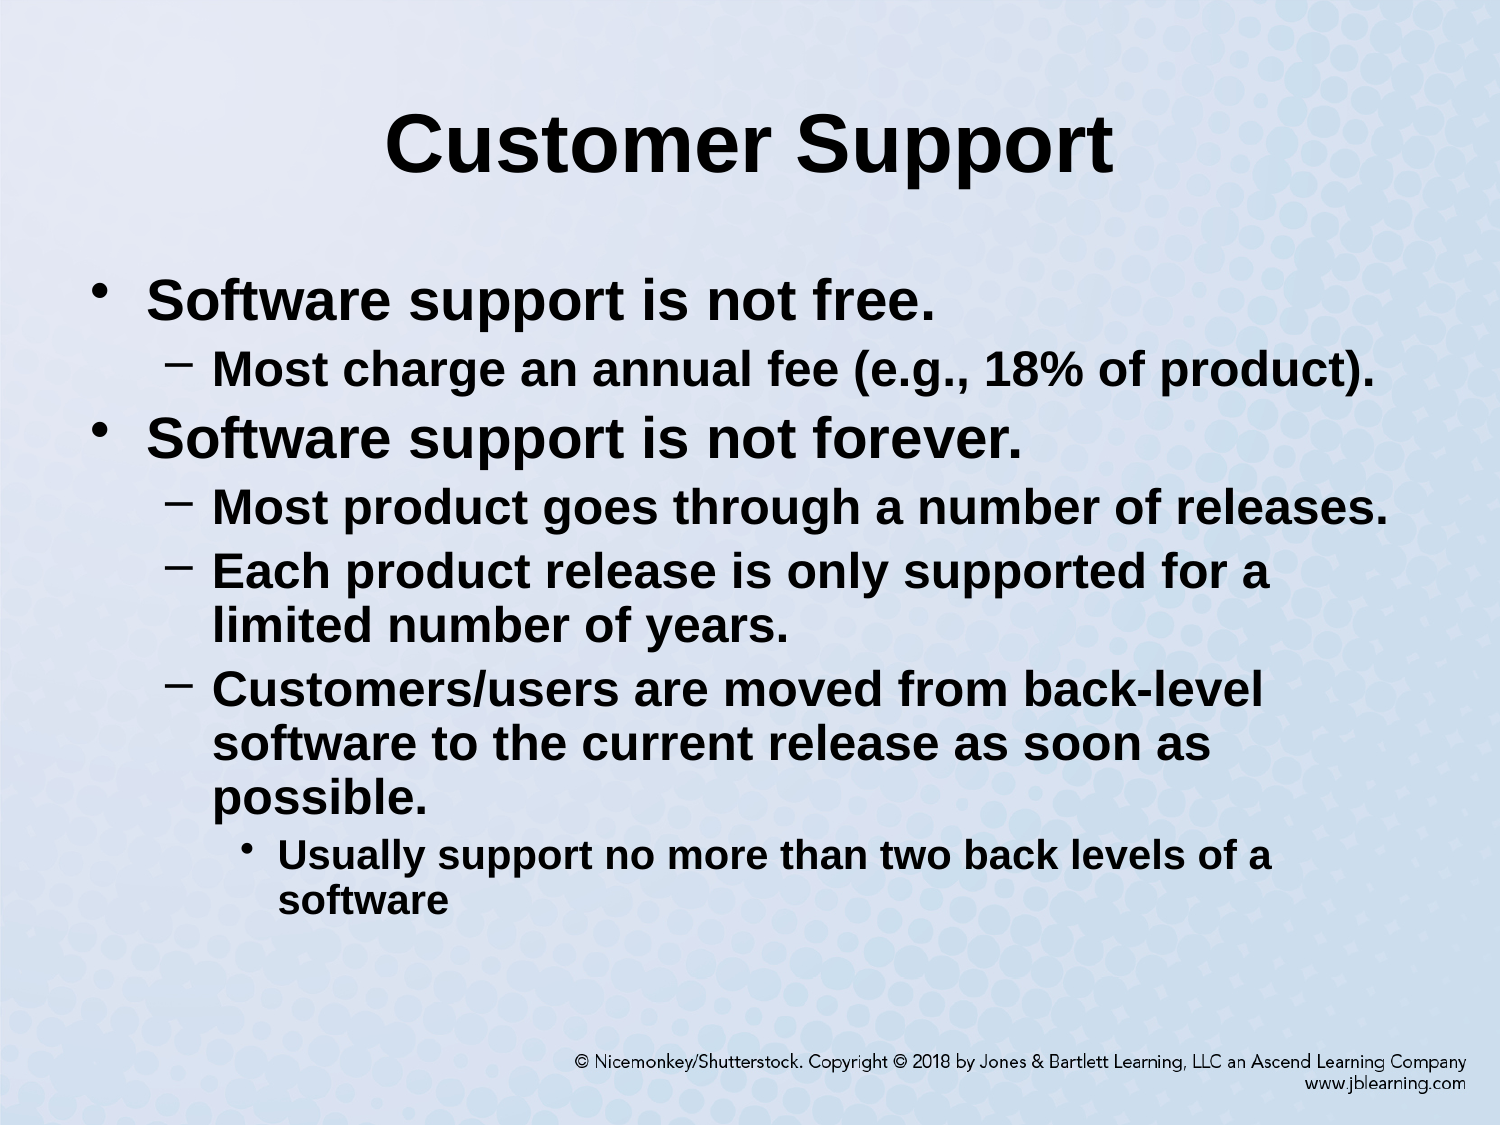

# Customer Support
Software support is not free.
Most charge an annual fee (e.g., 18% of product).
Software support is not forever.
Most product goes through a number of releases.
Each product release is only supported for a limited number of years.
Customers/users are moved from back-level software to the current release as soon as possible.
Usually support no more than two back levels of a software